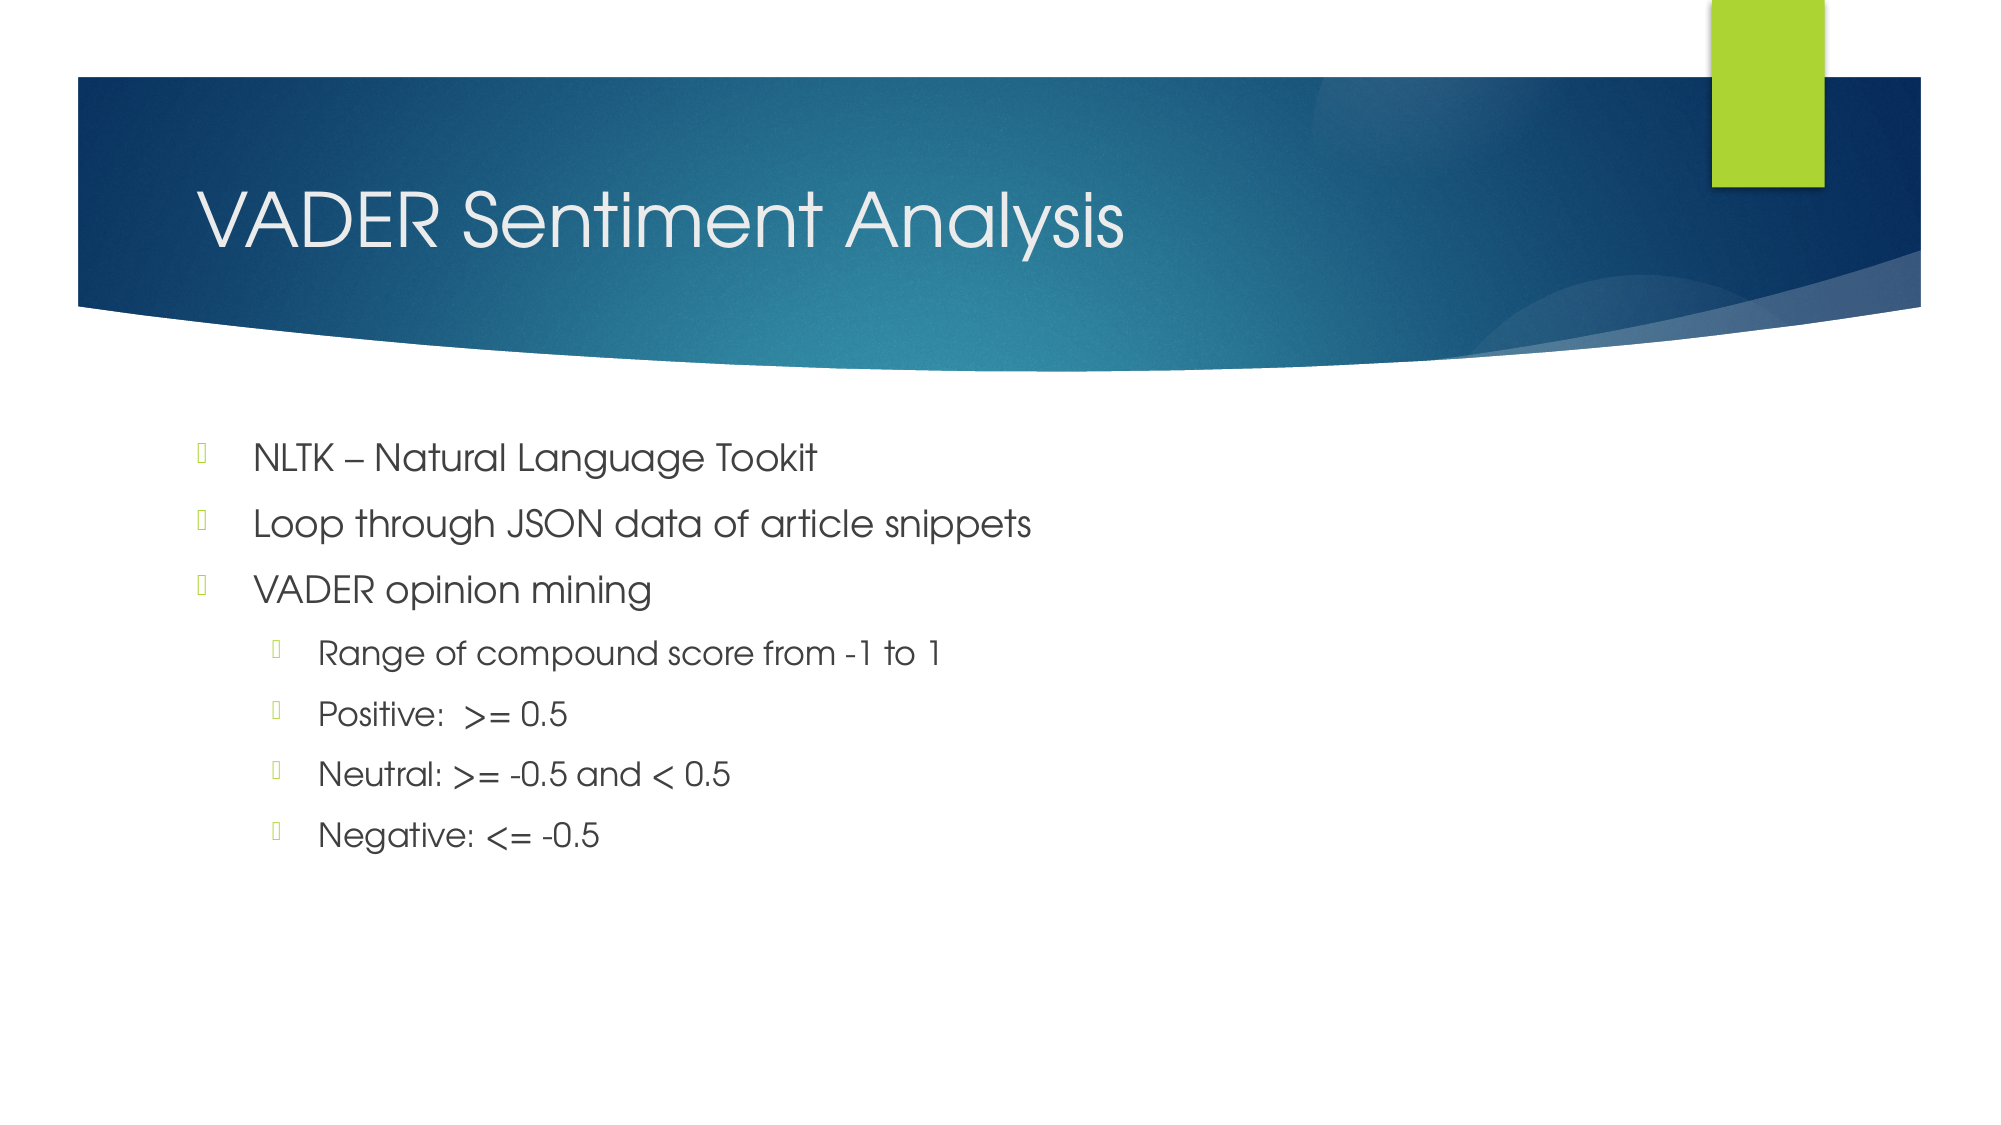

# VADER Sentiment Analysis
NLTK – Natural Language Tookit
Loop through JSON data of article snippets
VADER opinion mining
Range of compound score from -1 to 1
Positive:  >= 0.5
Neutral: >= -0.5 and < 0.5
Negative: <= -0.5